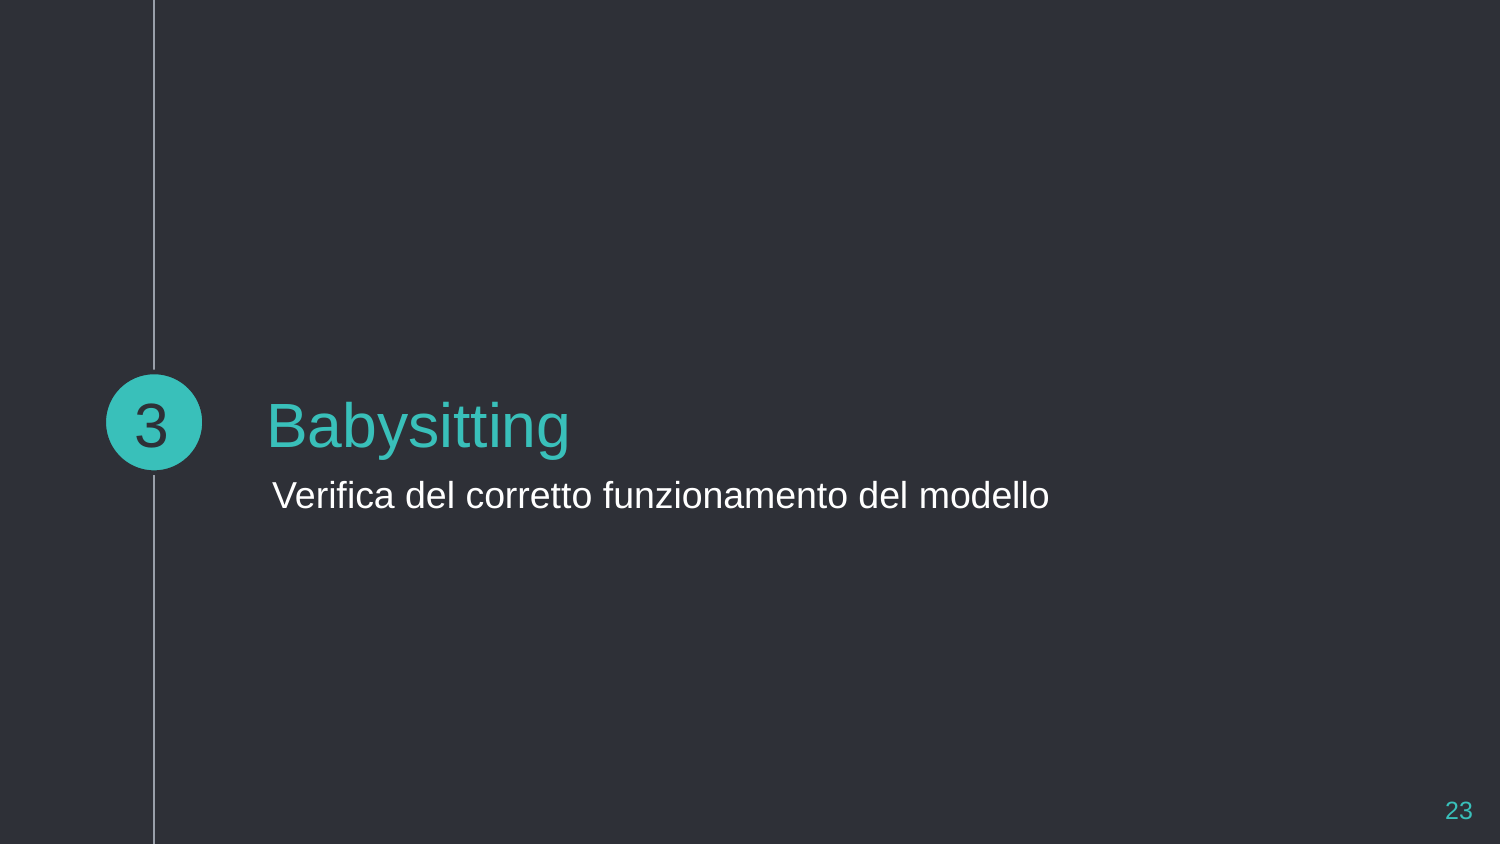

3
# Babysitting
Verifica del corretto funzionamento del modello
23